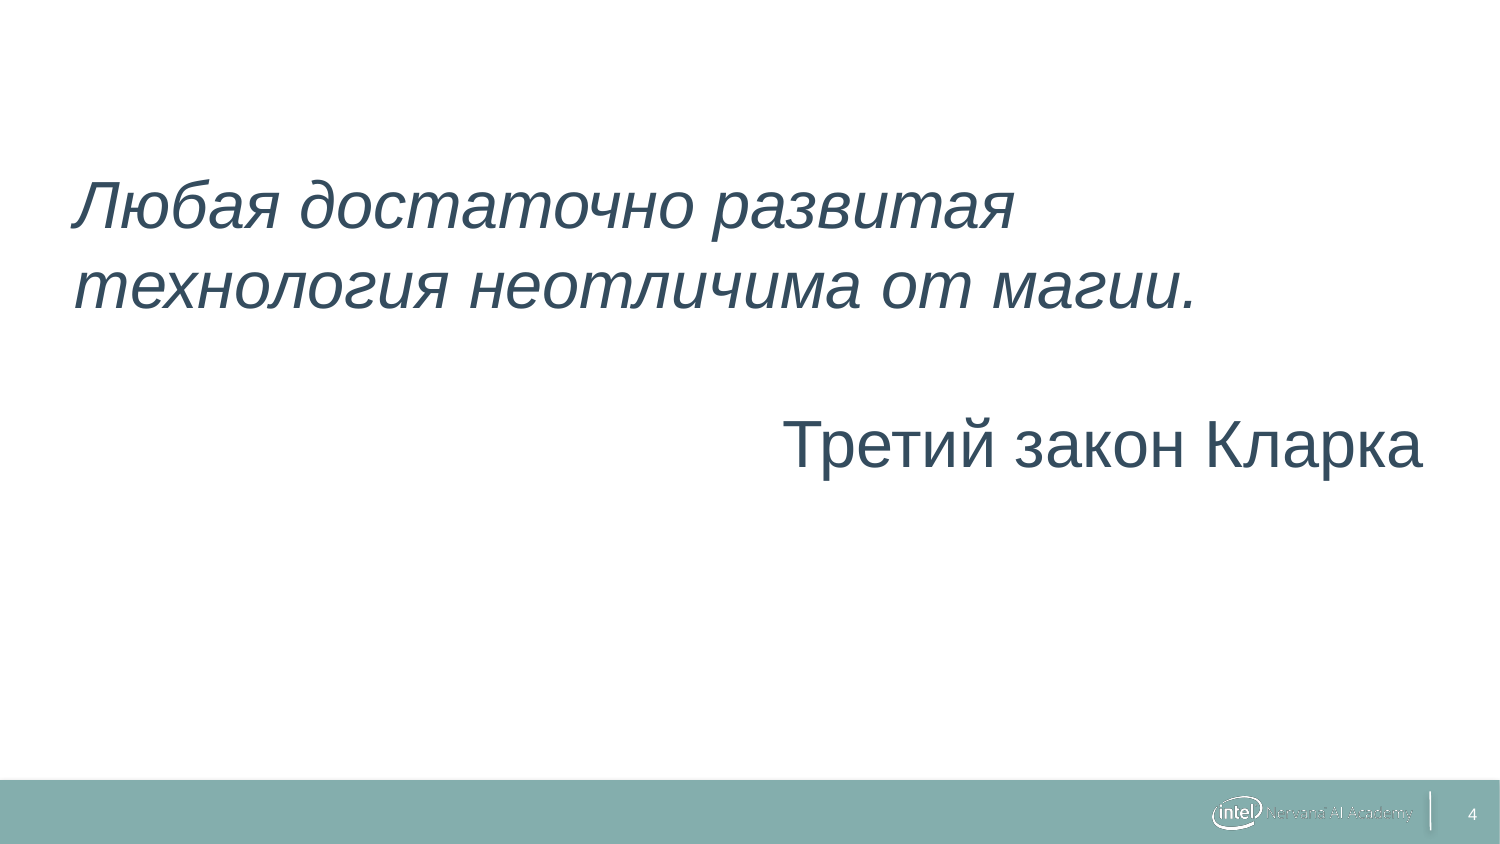

Любая достаточно развитая
технология неотличима от магии.

Третий закон Кларка

4